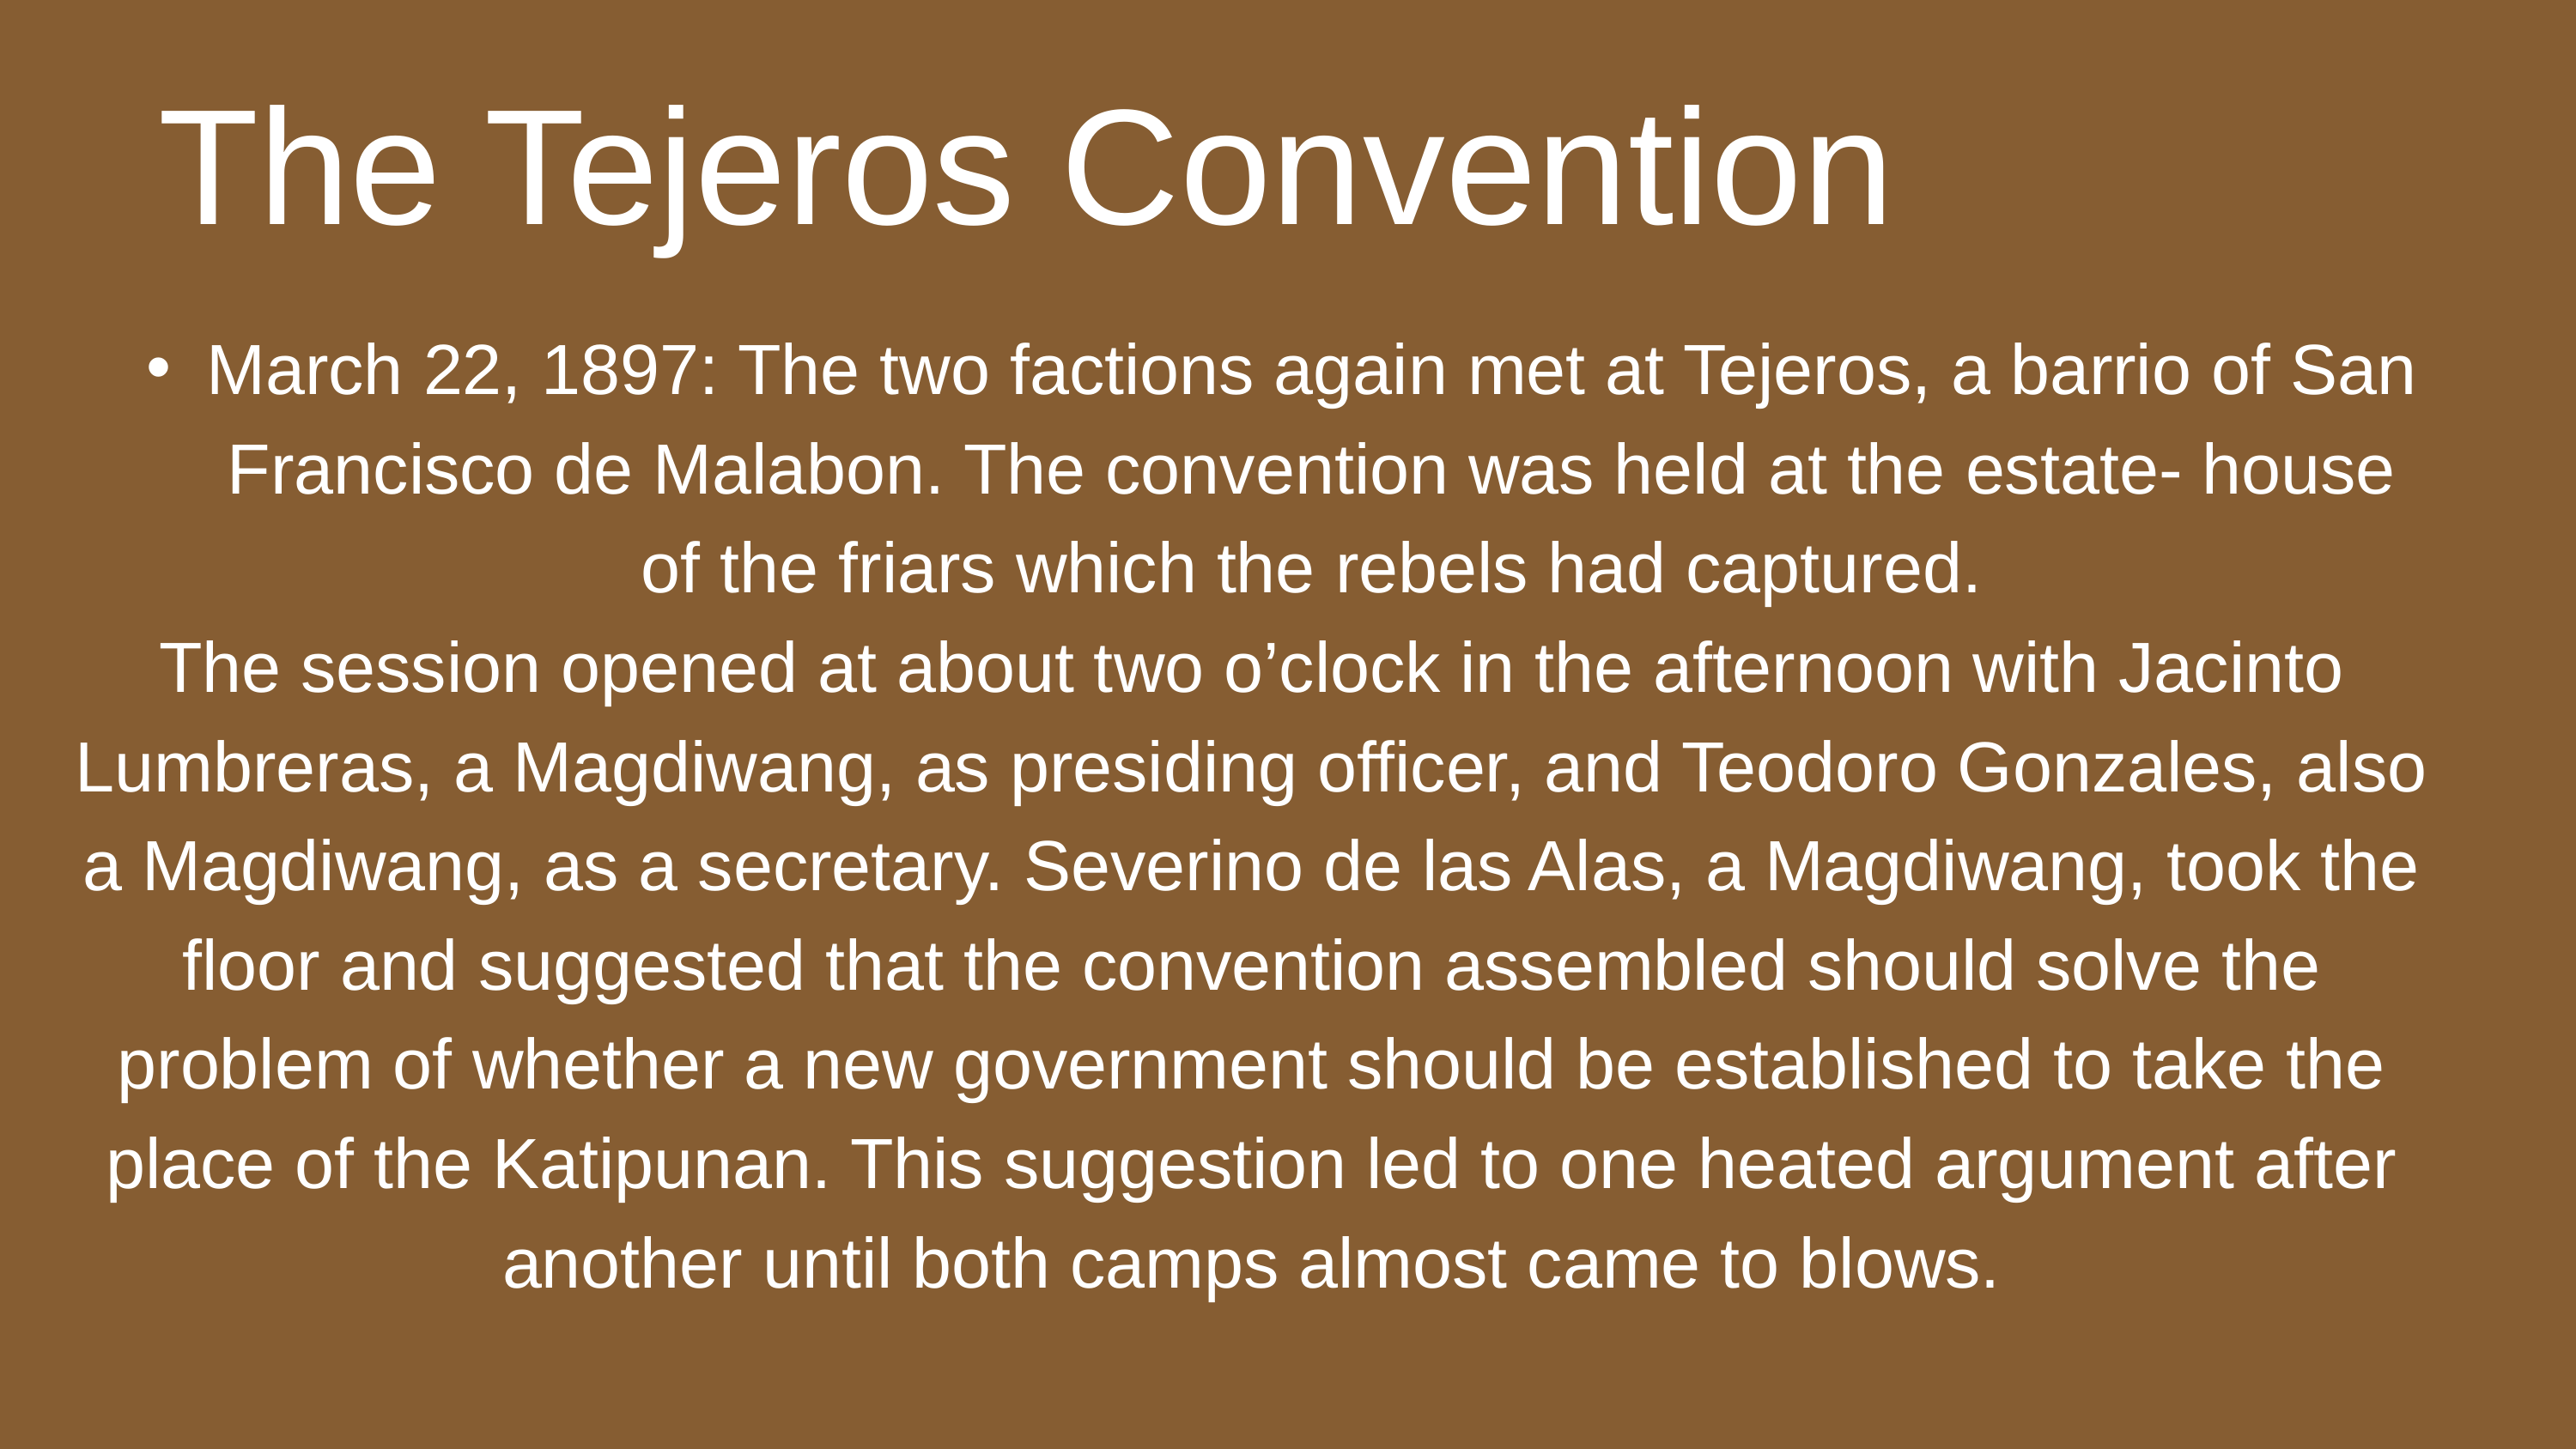

The Tejeros Convention

March 22, 1897: The two factions again met at Tejeros, a barrio of San Francisco de Malabon. The convention was held at the estate- house of the friars which the rebels had captured.
The session opened at about two o’clock in the afternoon with Jacinto Lumbreras, a Magdiwang, as presiding officer, and Teodoro Gonzales, also a Magdiwang, as a secretary. Severino de las Alas, a Magdiwang, took the floor and suggested that the convention assembled should solve the problem of whether a new government should be established to take the place of the Katipunan. This suggestion led to one heated argument after another until both camps almost came to blows.